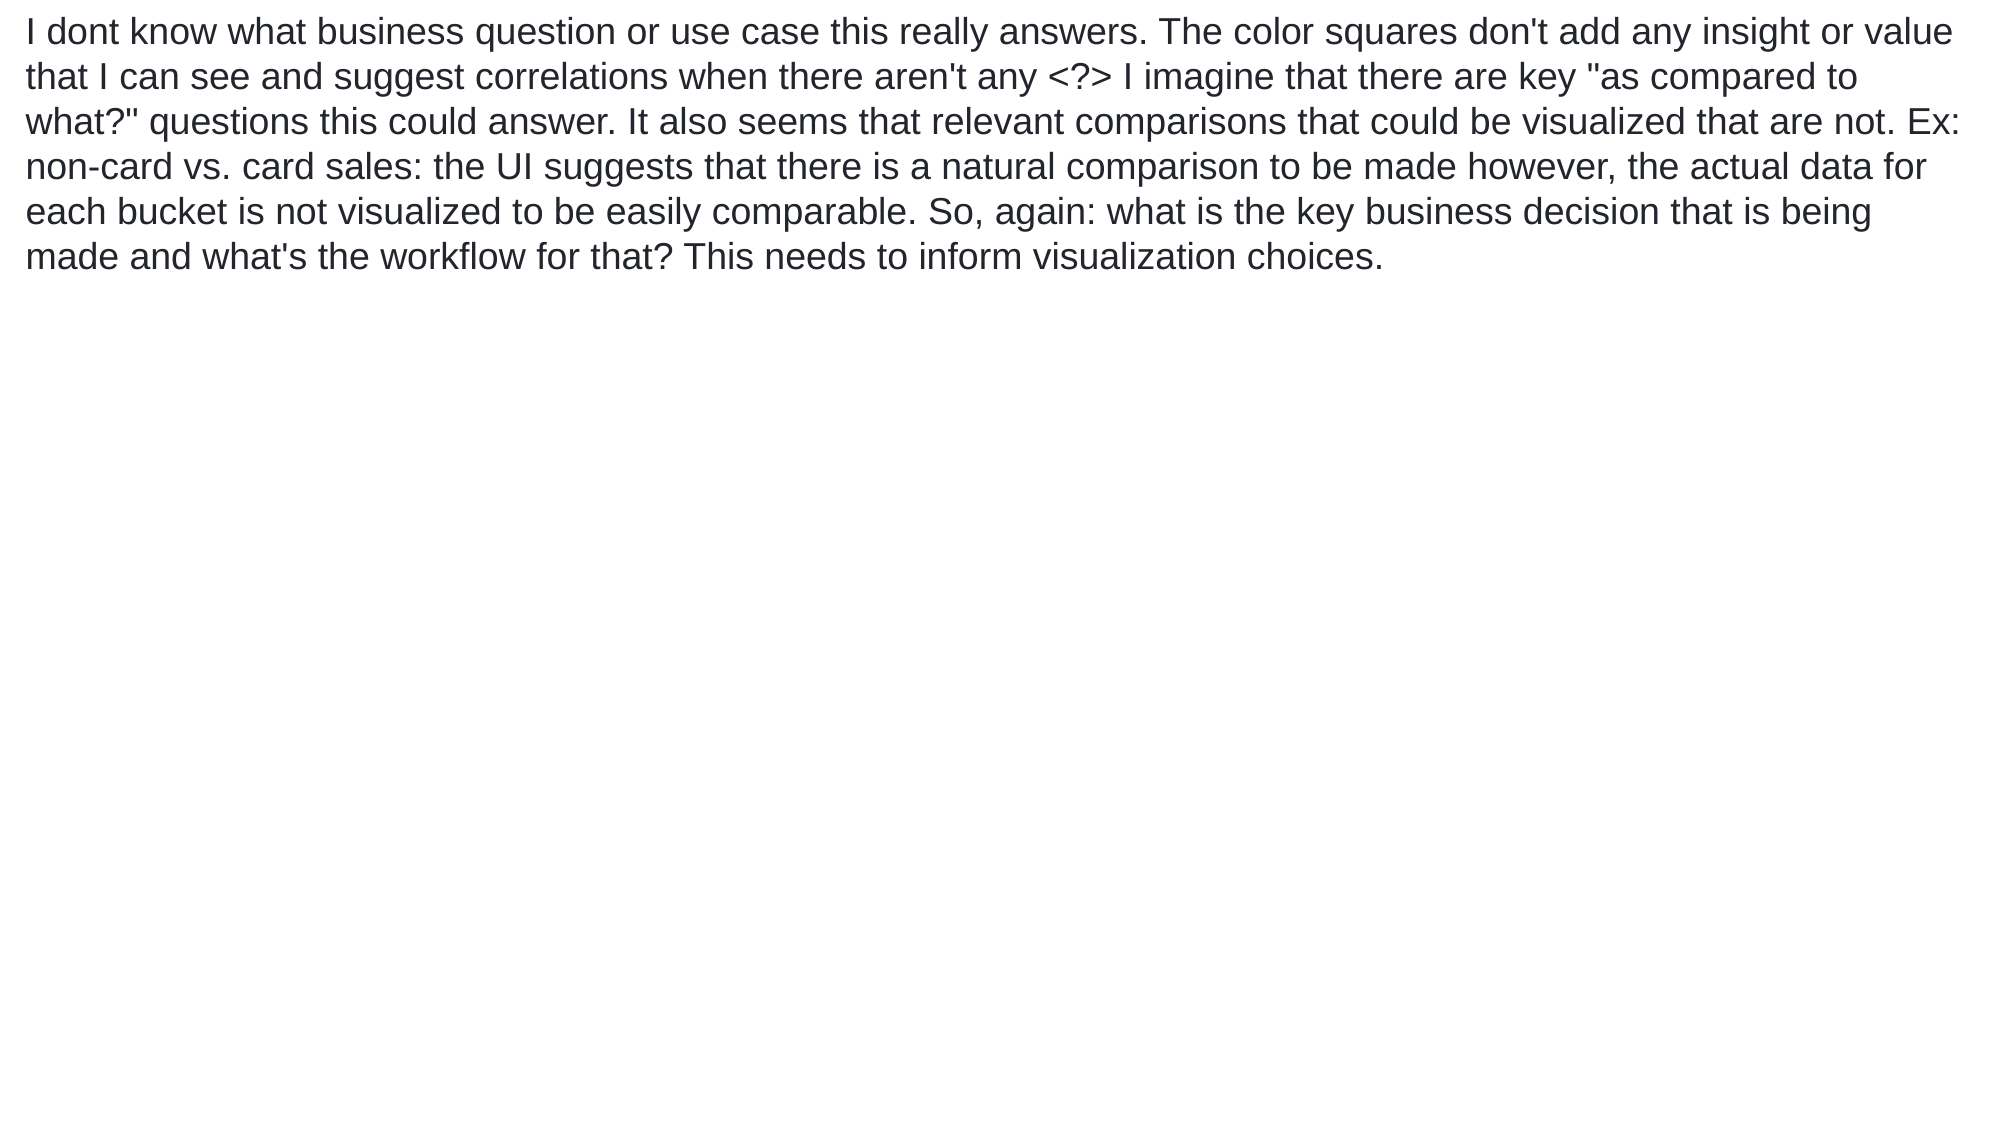

I dont know what business question or use case this really answers. The color squares don't add any insight or value that I can see and suggest correlations when there aren't any <?> I imagine that there are key "as compared to what?" questions this could answer. It also seems that relevant comparisons that could be visualized that are not. Ex: non-card vs. card sales: the UI suggests that there is a natural comparison to be made however, the actual data for each bucket is not visualized to be easily comparable. So, again: what is the key business decision that is being made and what's the workflow for that? This needs to inform visualization choices.